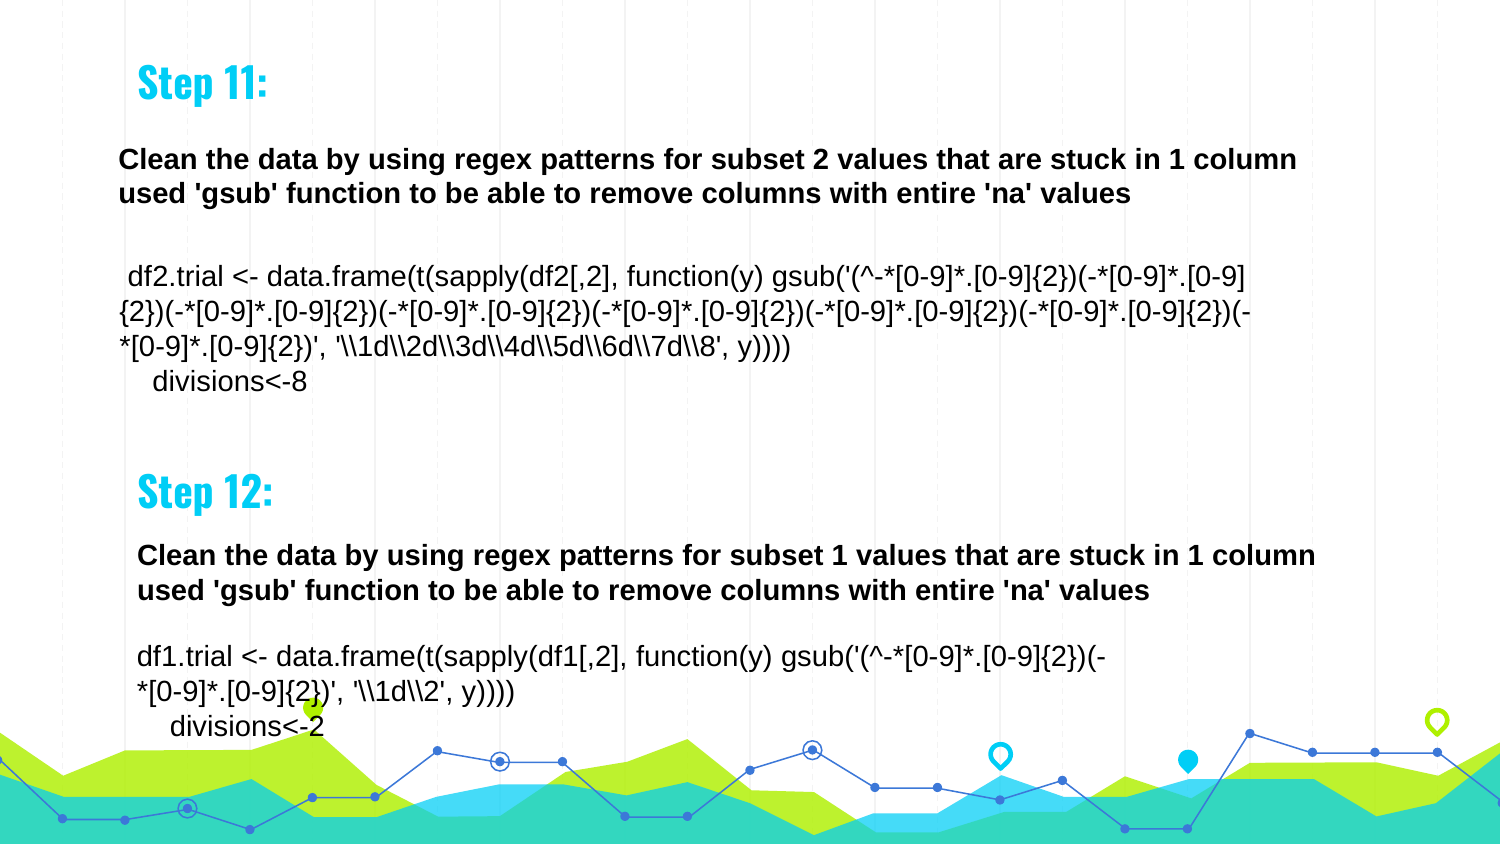

Step 11:
Clean the data by using regex patterns for subset 2 values that are stuck in 1 column used 'gsub' function to be able to remove columns with entire 'na' values
 df2.trial <- data.frame(t(sapply(df2[,2], function(y) gsub('(^-*[0-9]*.[0-9]{2})(-*[0-9]*.[0-9]{2})(-*[0-9]*.[0-9]{2})(-*[0-9]*.[0-9]{2})(-*[0-9]*.[0-9]{2})(-*[0-9]*.[0-9]{2})(-*[0-9]*.[0-9]{2})(-*[0-9]*.[0-9]{2})', '\\1d\\2d\\3d\\4d\\5d\\6d\\7d\\8', y))))
    divisions<-8

# Step 12:
Clean the data by using regex patterns for subset 1 values that are stuck in 1 column
used 'gsub' function to be able to remove columns with entire 'na' values
df1.trial <- data.frame(t(sapply(df1[,2], function(y) gsub('(^-*[0-9]*.[0-9]{2})(-*[0-9]*.[0-9]{2})', '\\1d\\2', y))))
    divisions<-2